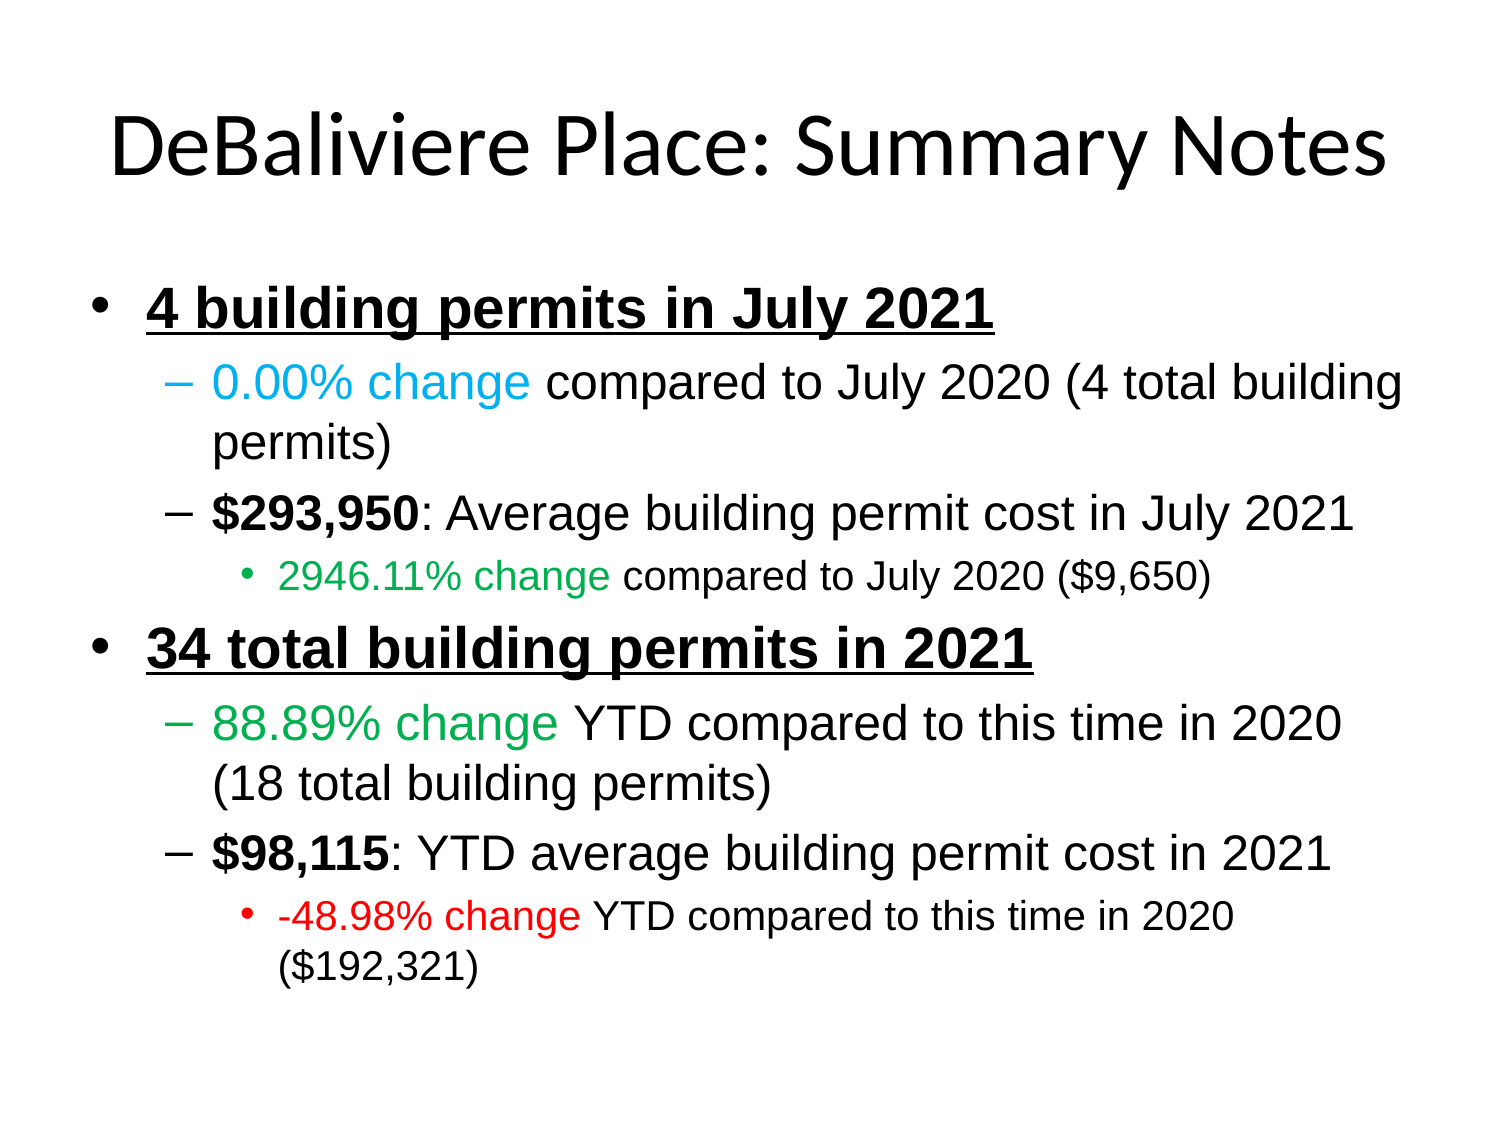

# DeBaliviere Place: Summary Notes
4 building permits in July 2021
0.00% change compared to July 2020 (4 total building permits)
$293,950: Average building permit cost in July 2021
2946.11% change compared to July 2020 ($9,650)
34 total building permits in 2021
88.89% change YTD compared to this time in 2020 (18 total building permits)
$98,115: YTD average building permit cost in 2021
-48.98% change YTD compared to this time in 2020 ($192,321)